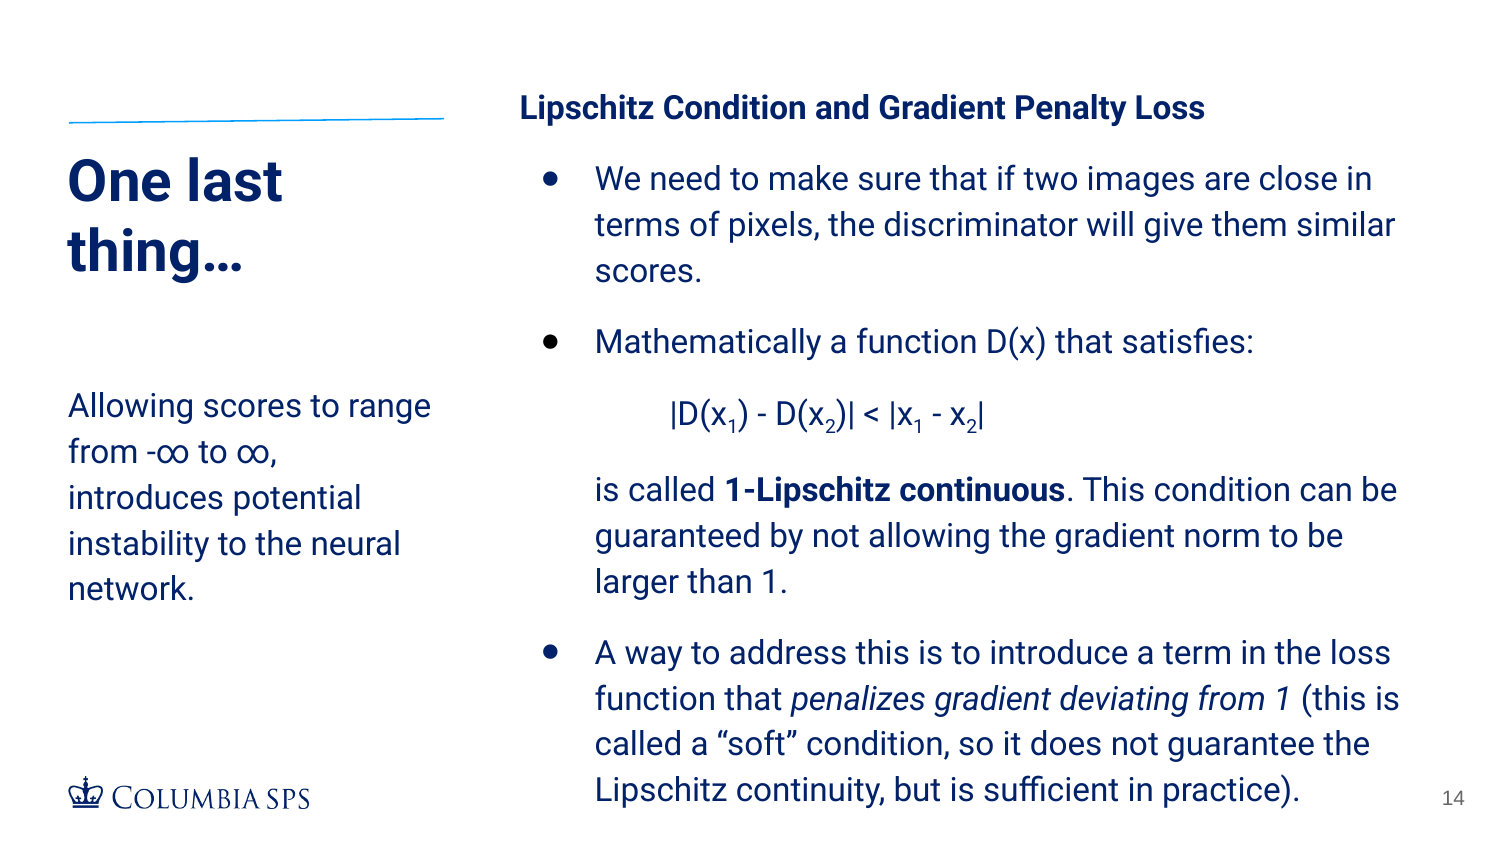

Lipschitz Condition and Gradient Penalty Loss
We need to make sure that if two images are close in terms of pixels, the discriminator will give them similar scores.
Mathematically a function D(x) that satisfies:
|D(x1) - D(x2)| < |x1 - x2|
is called 1-Lipschitz continuous. This condition can be guaranteed by not allowing the gradient norm to be larger than 1.
A way to address this is to introduce a term in the loss function that penalizes gradient deviating from 1 (this is called a “soft” condition, so it does not guarantee the Lipschitz continuity, but is sufficient in practice).

# One last thing…

Allowing scores to range from -∞ to ∞, introduces potential instability to the neural network.

14